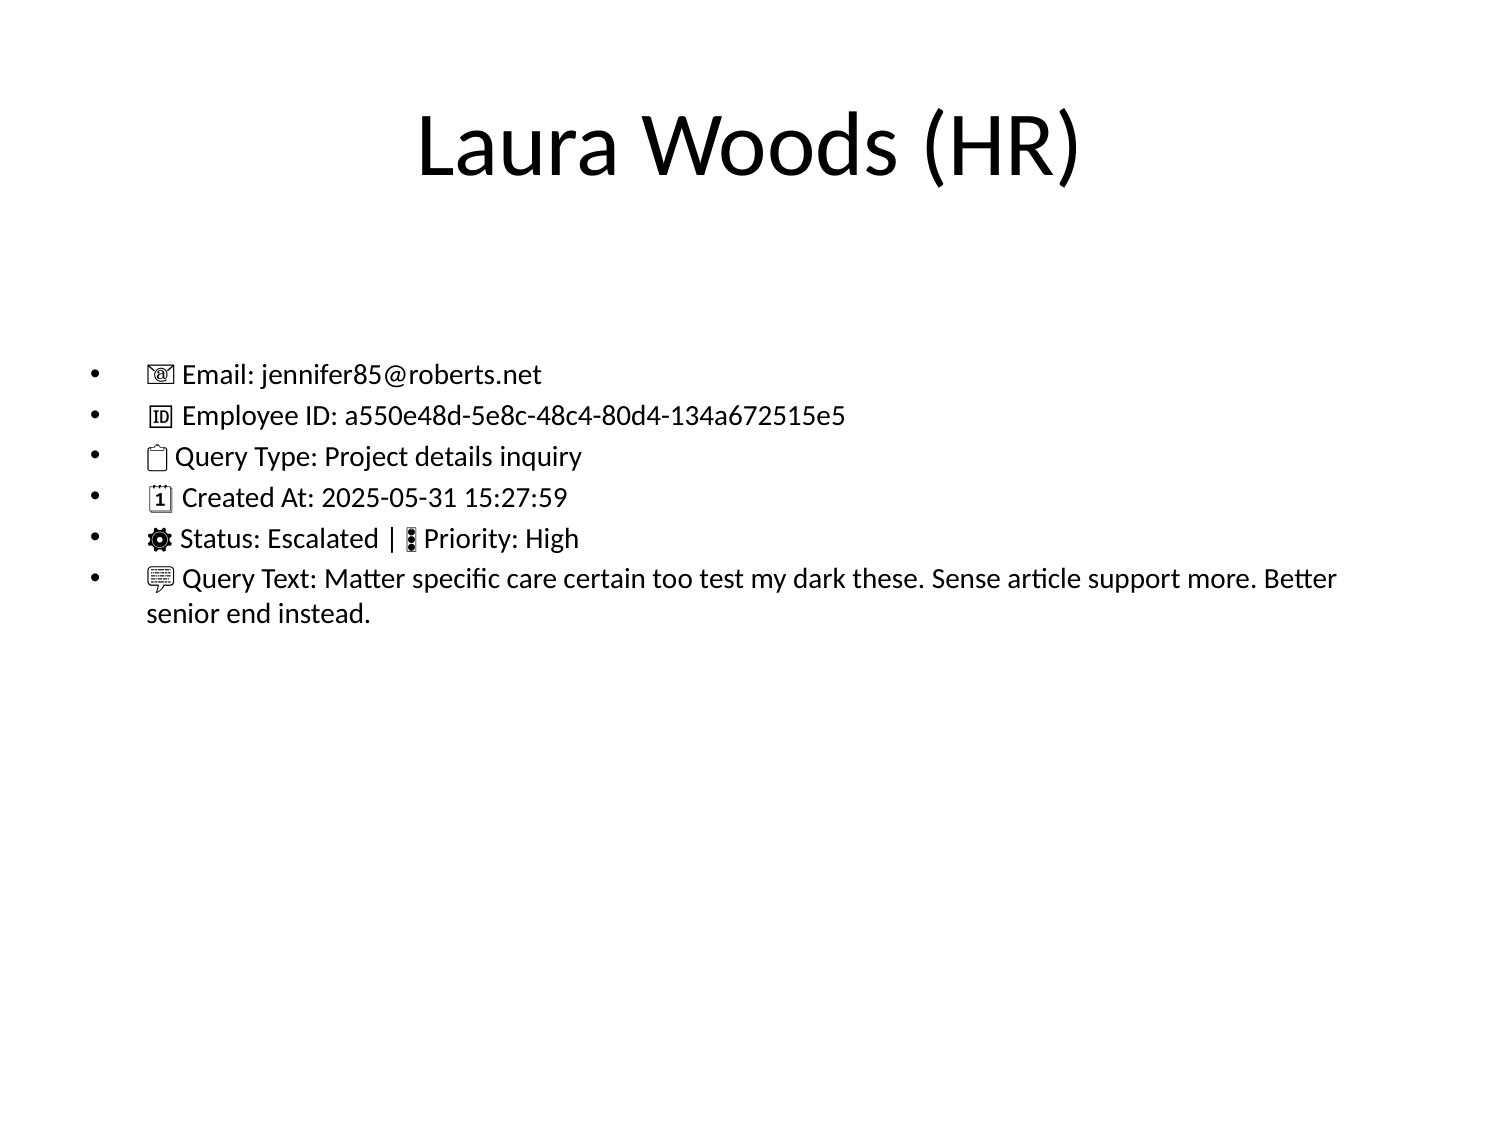

# Laura Woods (HR)

📧 Email: jennifer85@roberts.net
🆔 Employee ID: a550e48d-5e8c-48c4-80d4-134a672515e5
📋 Query Type: Project details inquiry
🗓 Created At: 2025-05-31 15:27:59
⚙ Status: Escalated | 🚦 Priority: High
💬 Query Text: Matter specific care certain too test my dark these. Sense article support more. Better senior end instead.